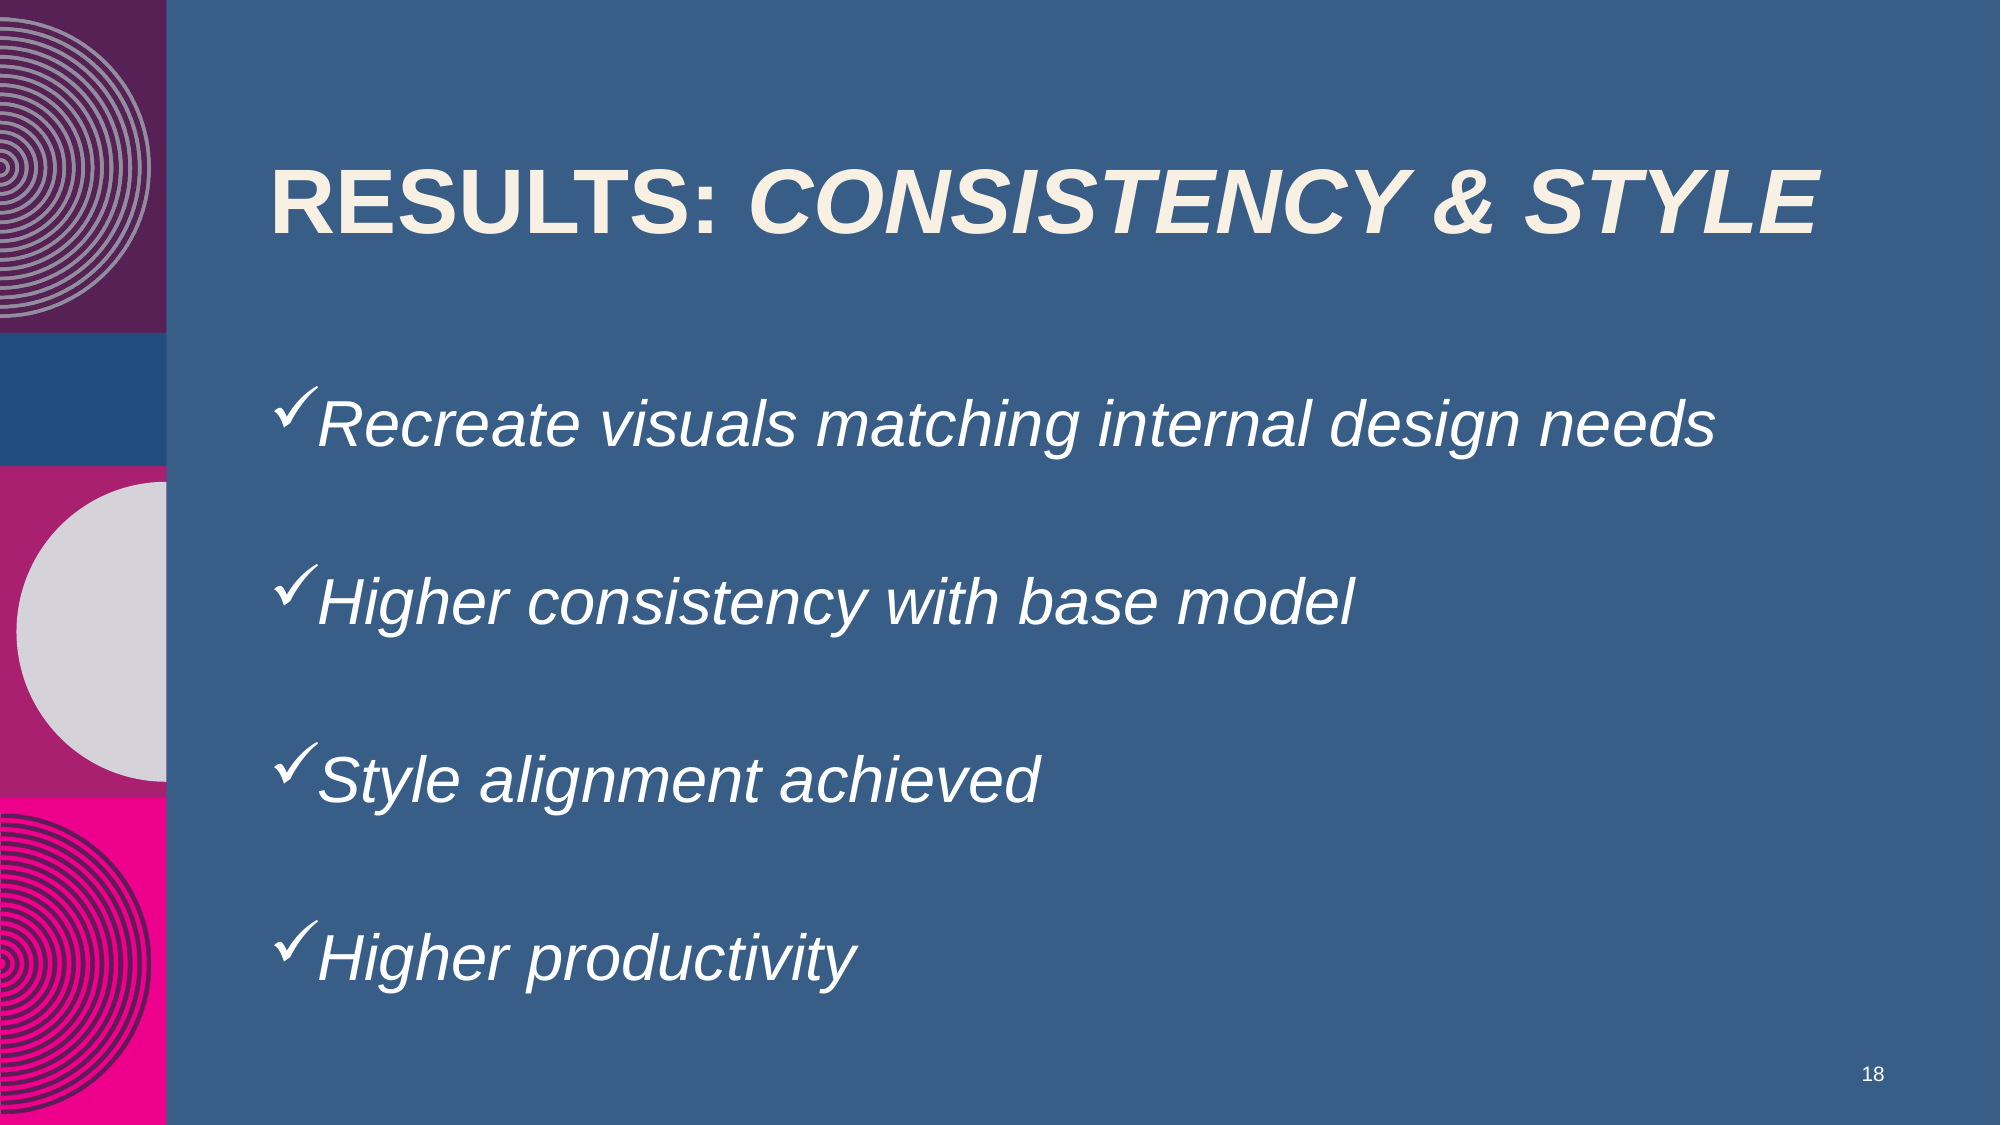

# RESULTS: CONSISTENCY & STYLE

Recreate visuals matching internal design needs

Higher consistency with base model

Style alignment achieved

Higher productivity

18